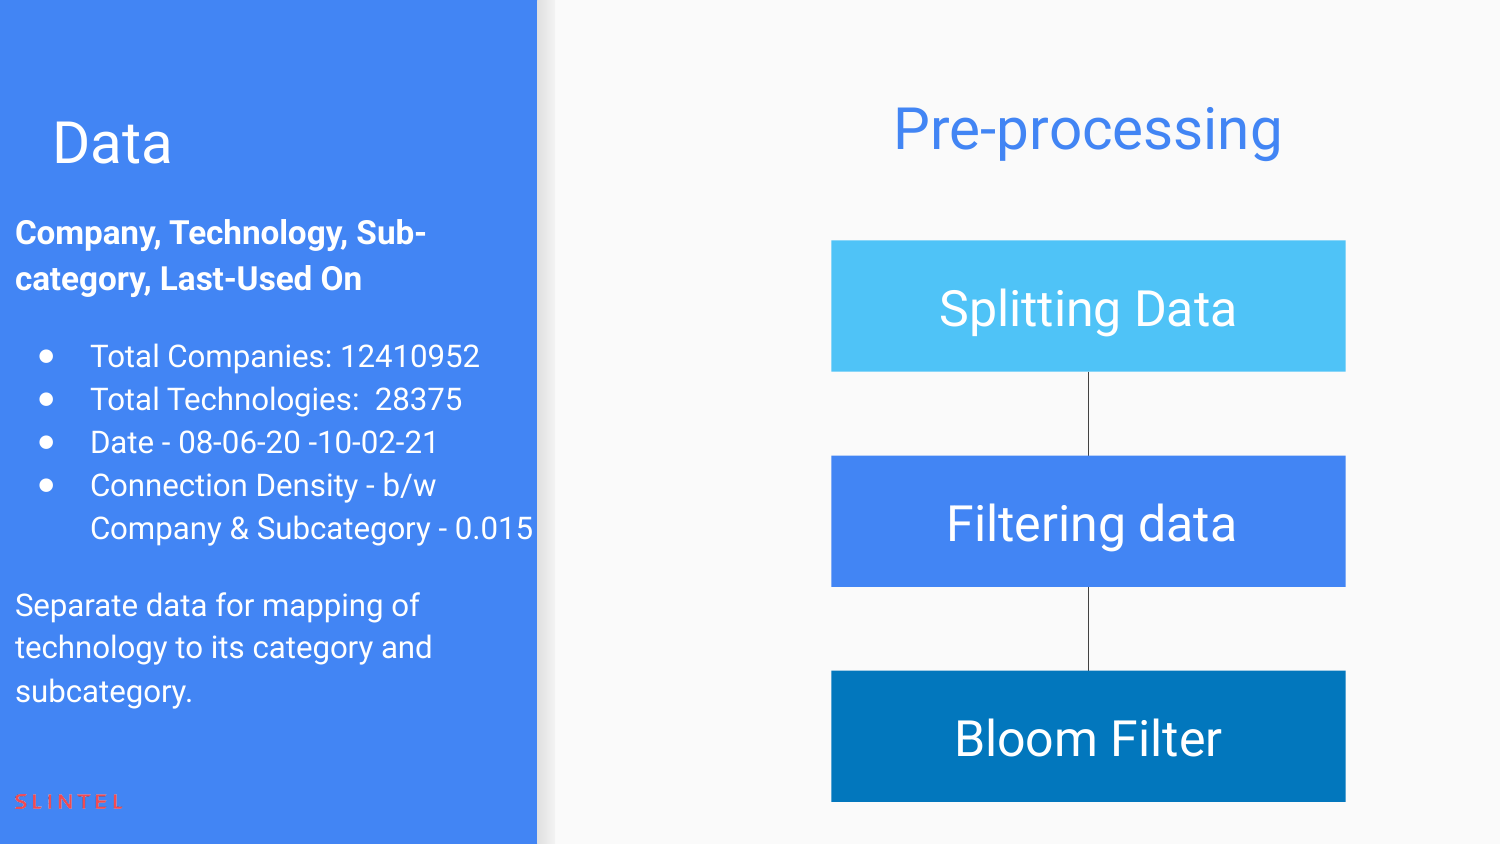

Pre-processing
# Data
Company, Technology, Sub-category, Last-Used On
Total Companies: 12410952
Total Technologies:  28375
Date - 08-06-20 -10-02-21
Connection Density - b/w Company & Subcategory - 0.015
Separate data for mapping of technology to its category and subcategory.

Splitting Data
  Filtering data
Bloom Filter